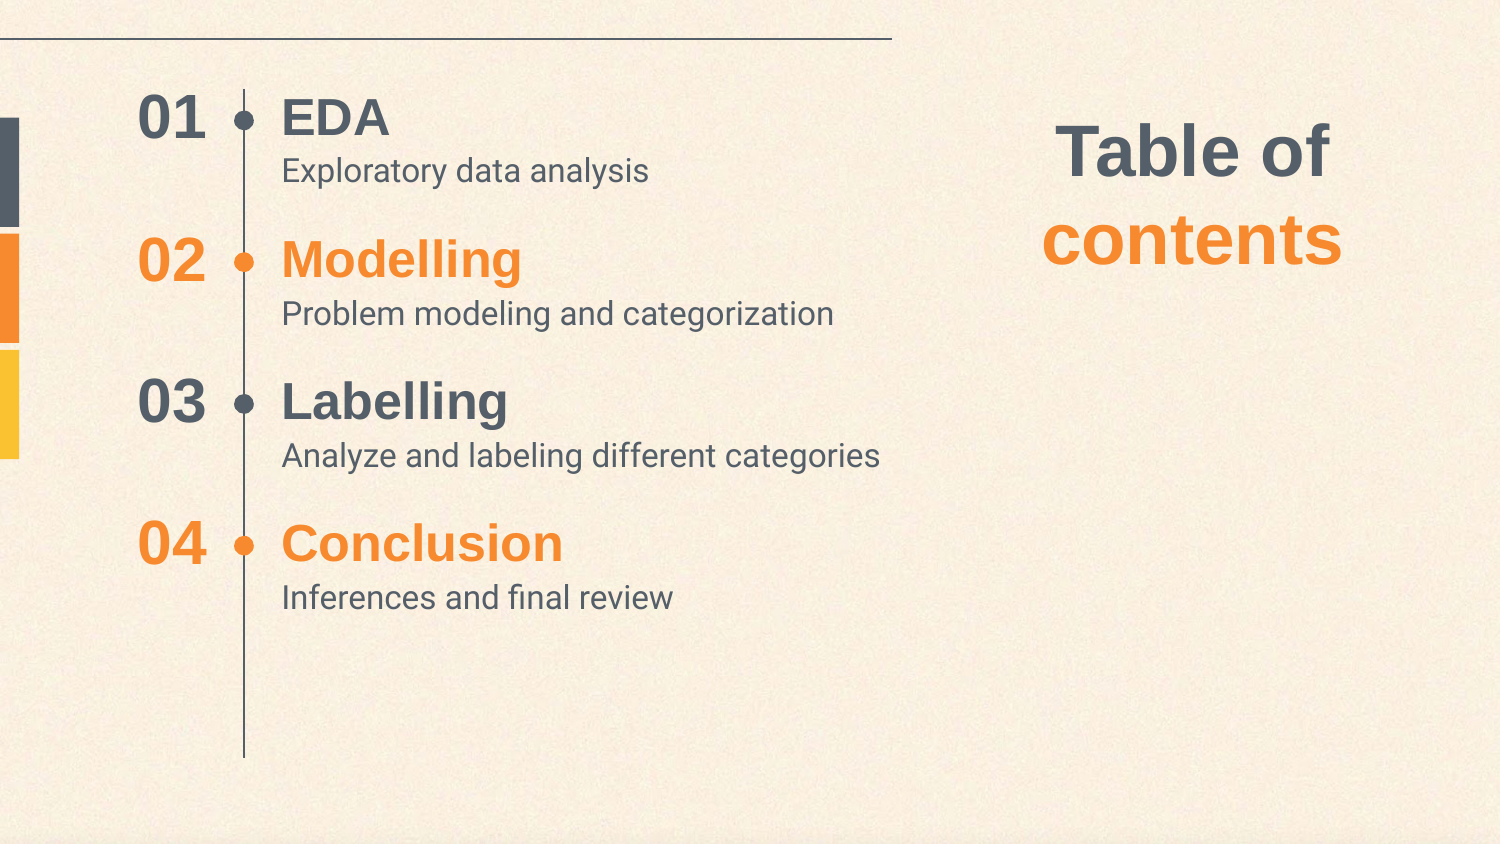

# EDA
01

Table of contents
Exploratory data analysis
Modelling
02
Problem modeling and categorization
Labelling
03
Analyze and labeling different categories
Conclusion
04
Inferences and final review